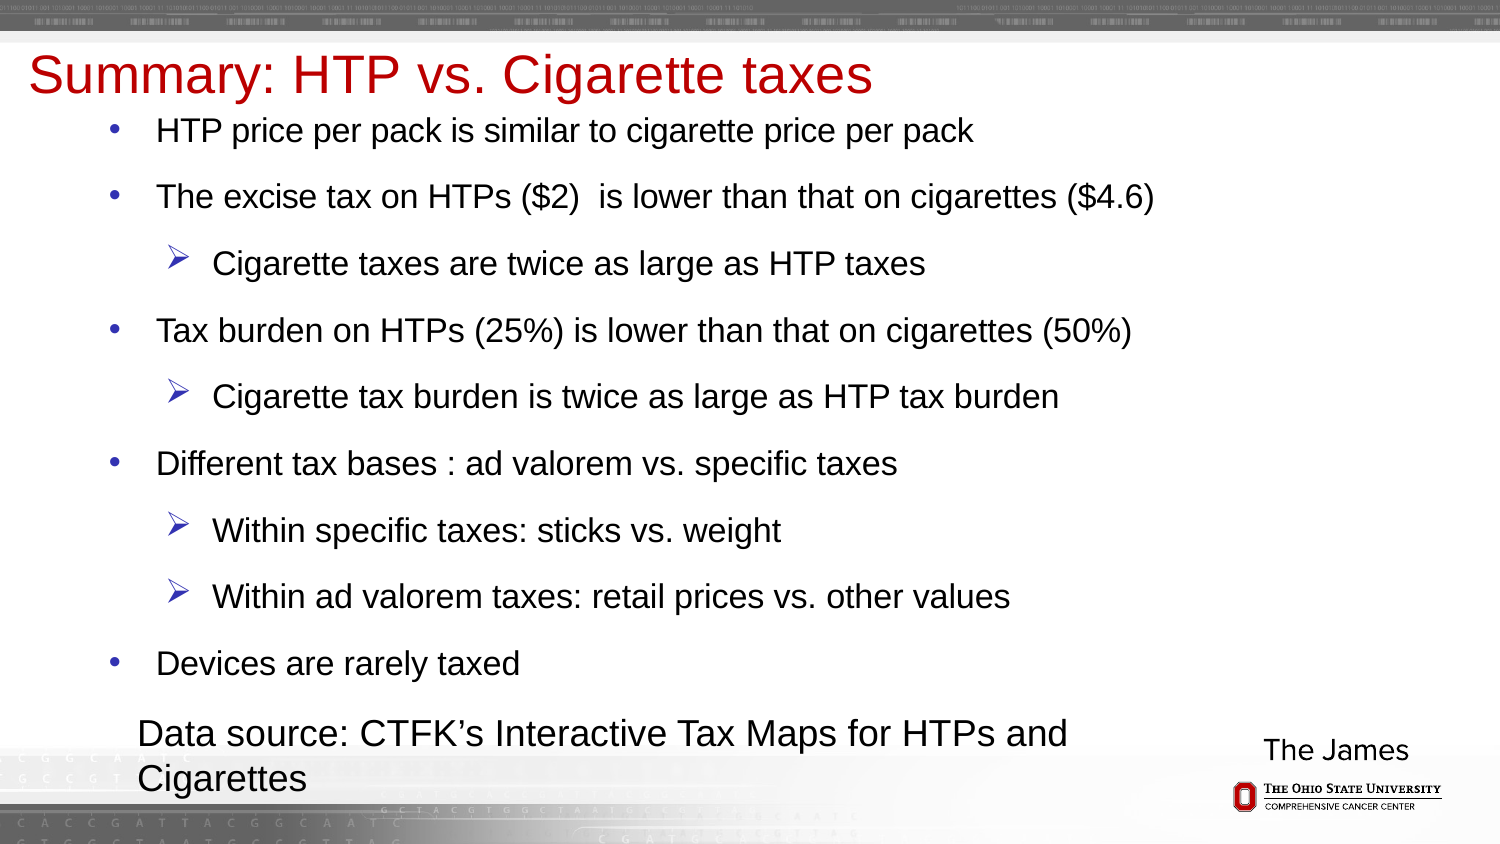

# Summary: HTP vs. Cigarette taxes
HTP price per pack is similar to cigarette price per pack
The excise tax on HTPs ($2)  is lower than that on cigarettes ($4.6)
Cigarette taxes are twice as large as HTP taxes
Tax burden on HTPs (25%) is lower than that on cigarettes (50%)
Cigarette tax burden is twice as large as HTP tax burden
Different tax bases : ad valorem vs. specific taxes
Within specific taxes: sticks vs. weight
Within ad valorem taxes: retail prices vs. other values
Devices are rarely taxed

Data source: CTFK’s Interactive Tax Maps for HTPs and Cigarettes